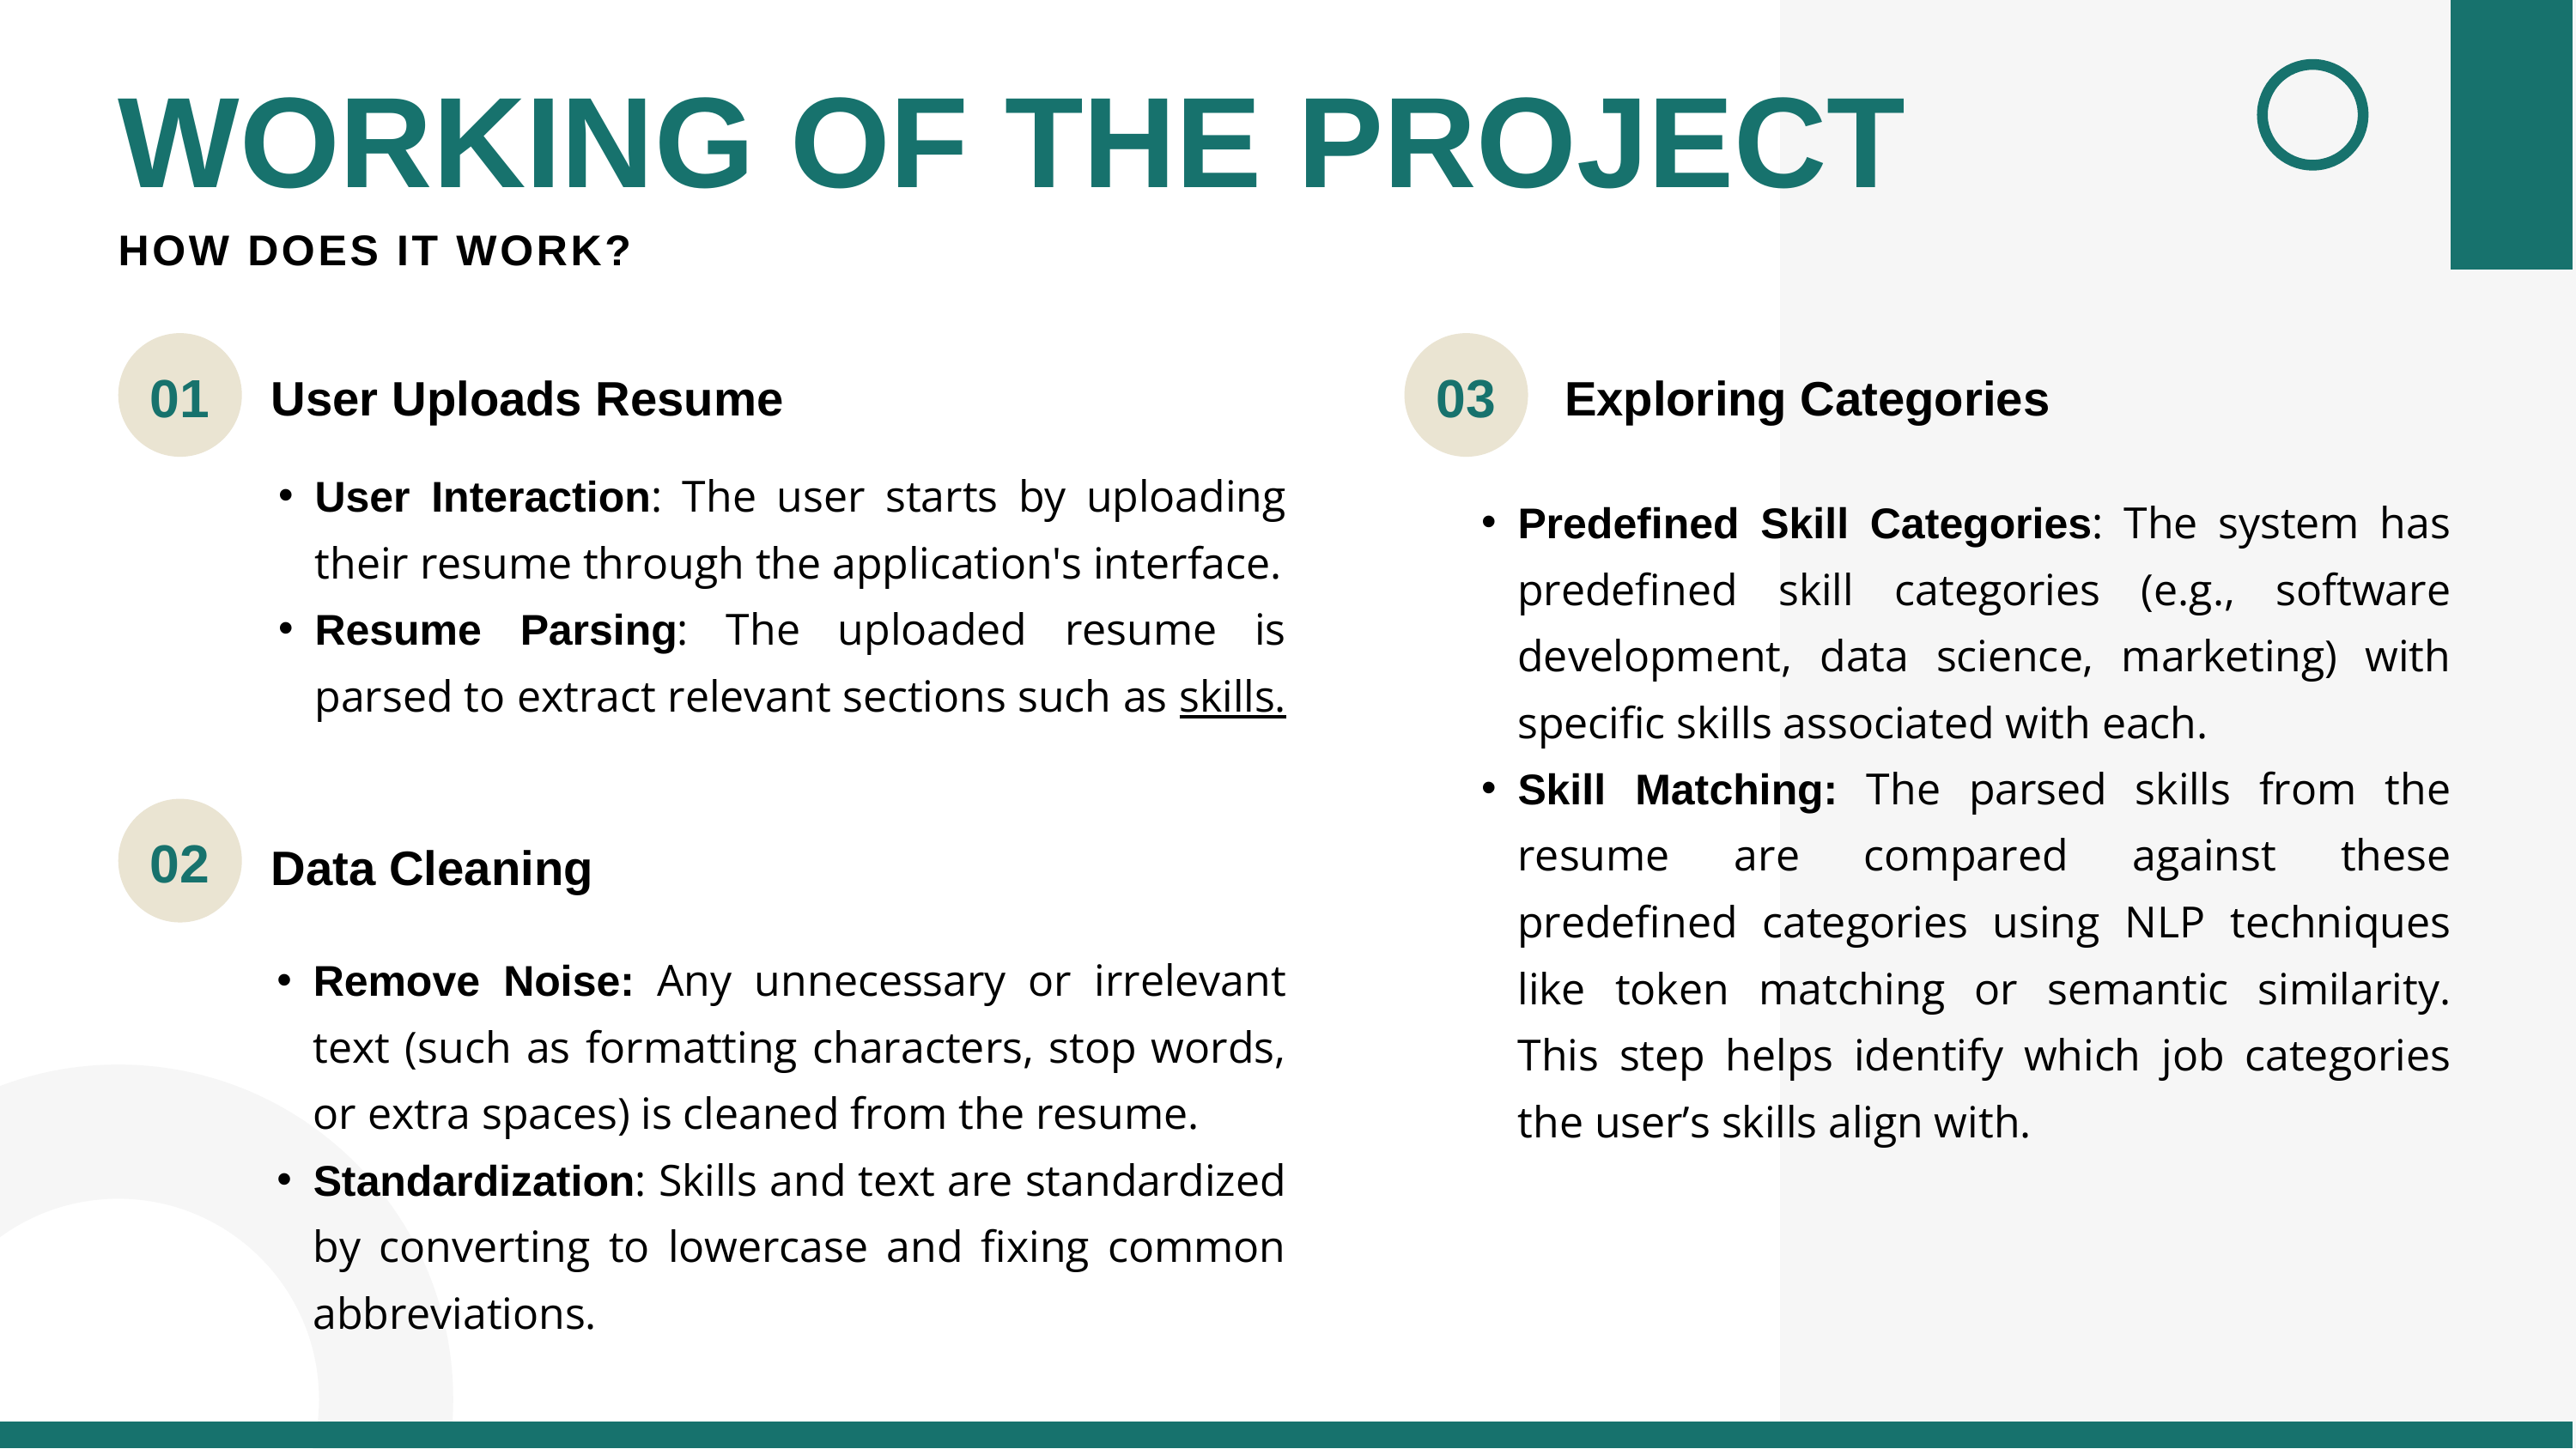

WORKING OF THE PROJECT
HOW DOES IT WORK?

01

03
User Uploads Resume
Exploring Categories
User Interaction: The user starts by uploading their resume through the application's interface.
Resume Parsing: The uploaded resume is parsed to extract relevant sections such as skills.

Predefined Skill Categories: The system has predefined skill categories (e.g., software development, data science, marketing) with specific skills associated with each.
Skill Matching: The parsed skills from the resume are compared against these predefined categories using NLP techniques like token matching or semantic similarity. This step helps identify which job categories the user’s skills align with.

02
Data Cleaning
Remove Noise: Any unnecessary or irrelevant text (such as formatting characters, stop words, or extra spaces) is cleaned from the resume.
Standardization: Skills and text are standardized by converting to lowercase and fixing common abbreviations.